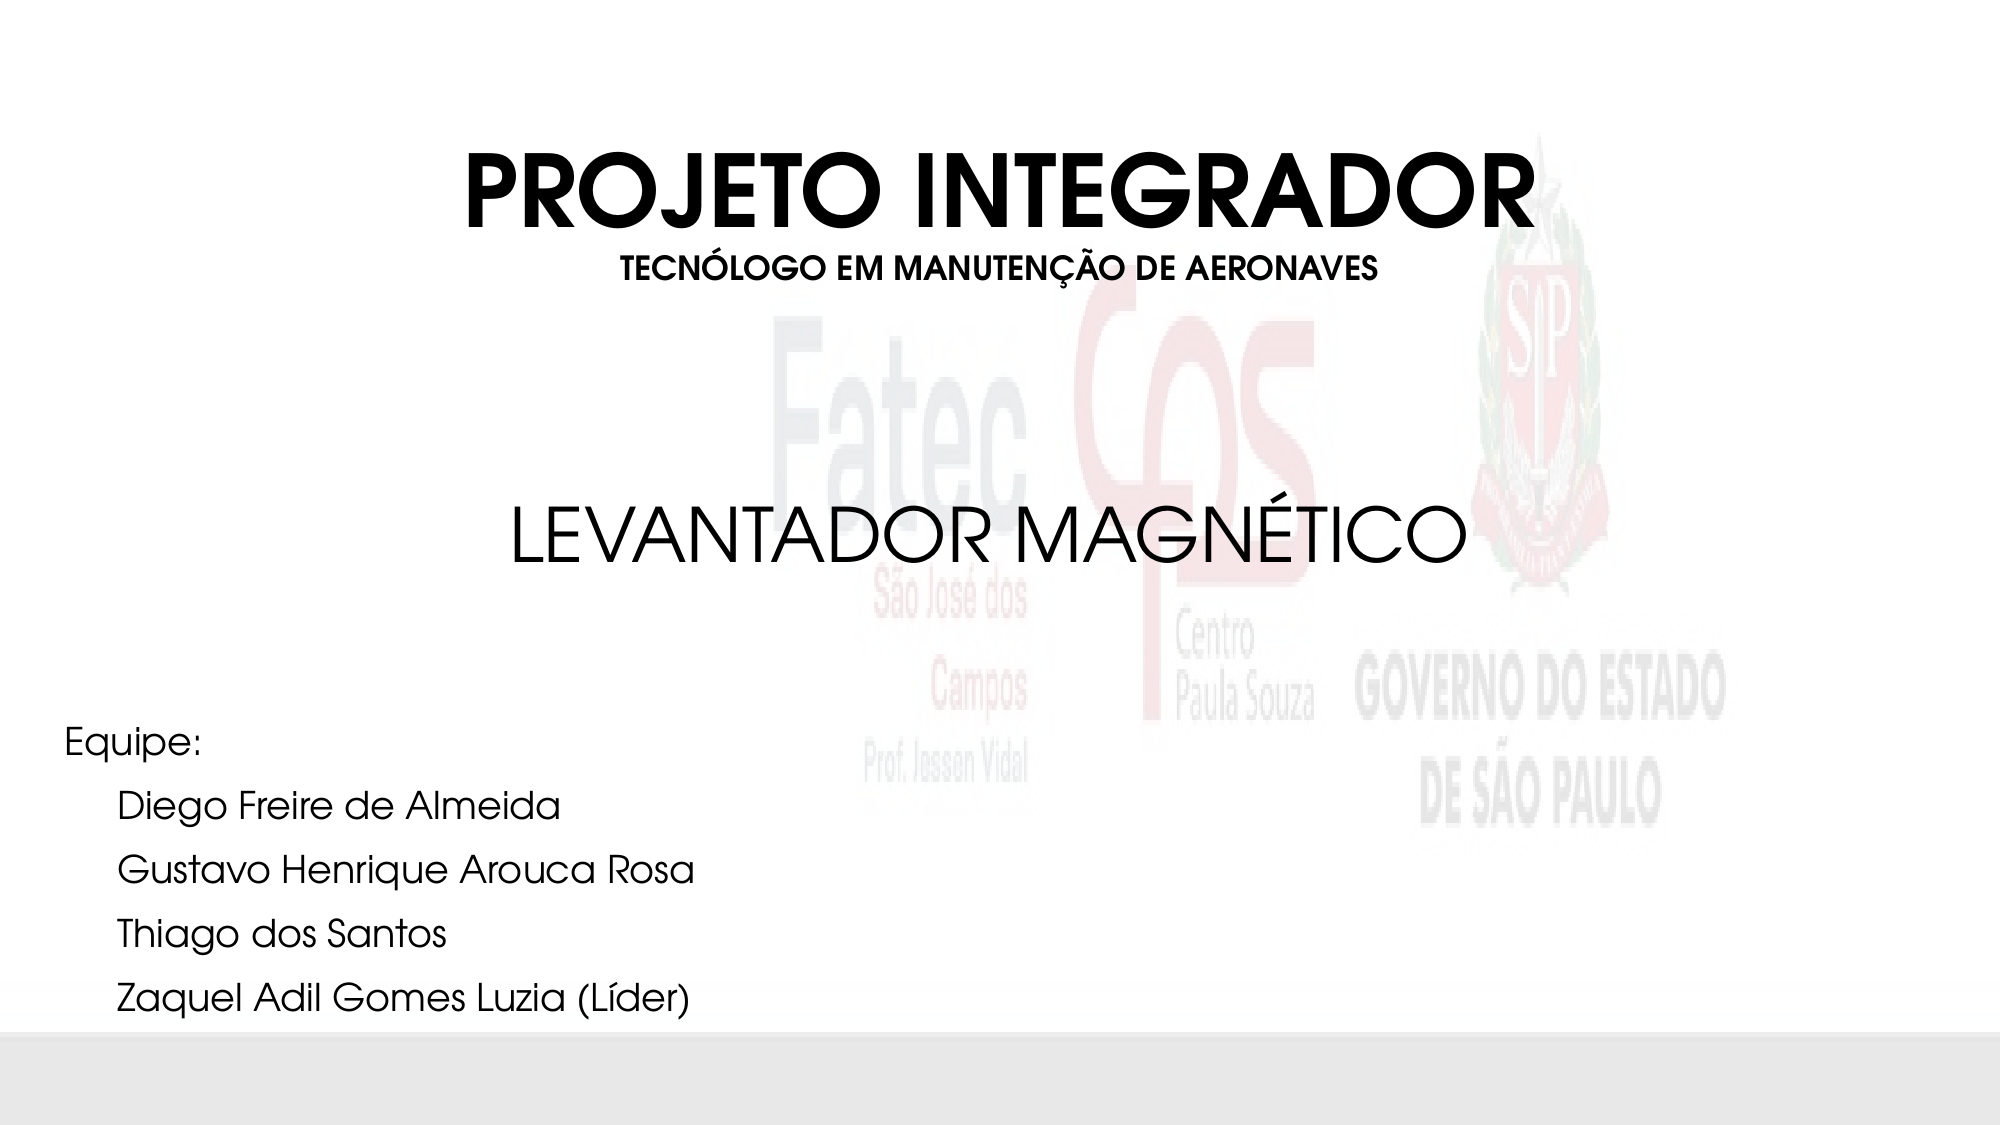

# projeto integrador Tecnólogo em Manutenção de aeronaves Levantador magnético
Equipe:
Diego Freire de Almeida
Gustavo Henrique Arouca Rosa
Thiago dos Santos
Zaquel Adil Gomes Luzia (Líder)